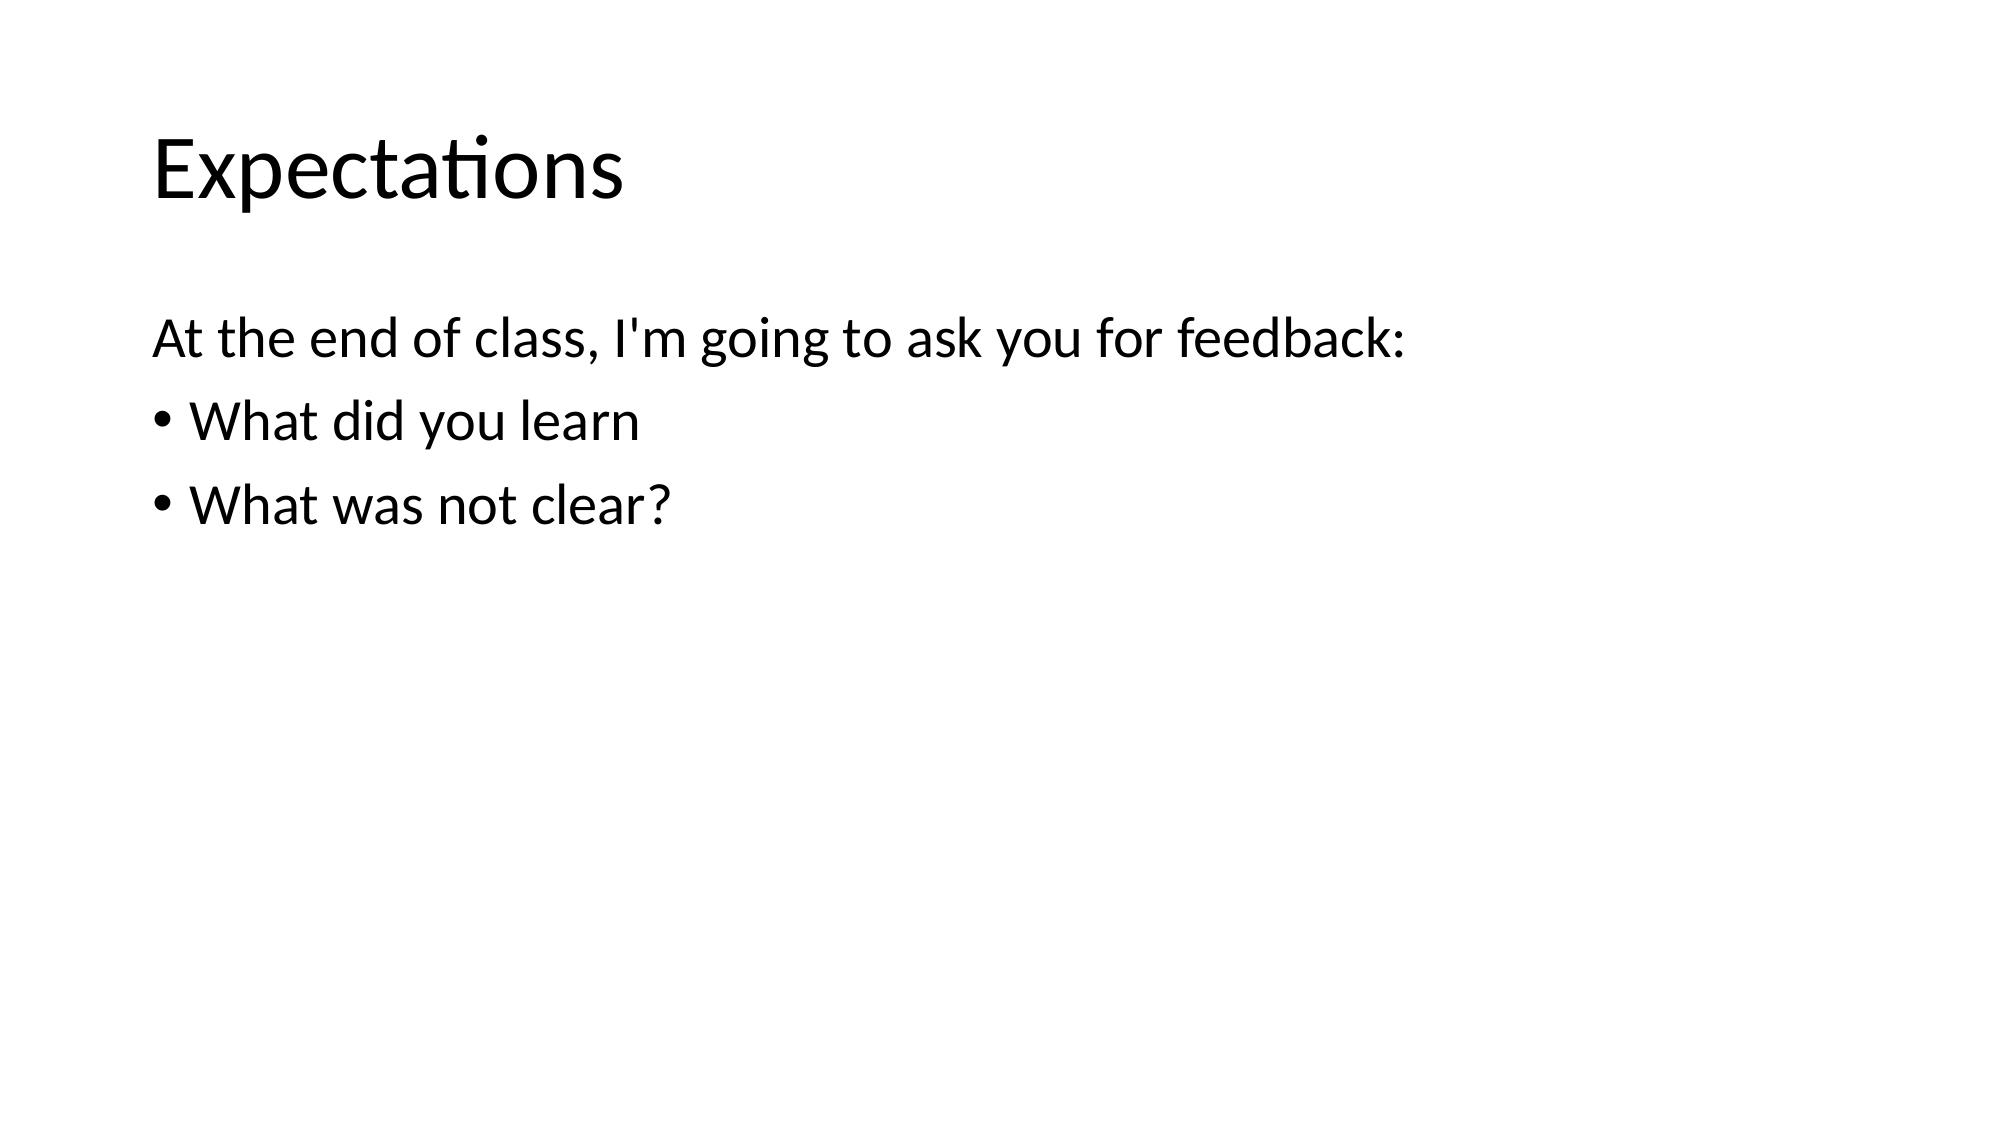

# Expectations
At the end of class, I'm going to ask you for feedback:
What did you learn
What was not clear?